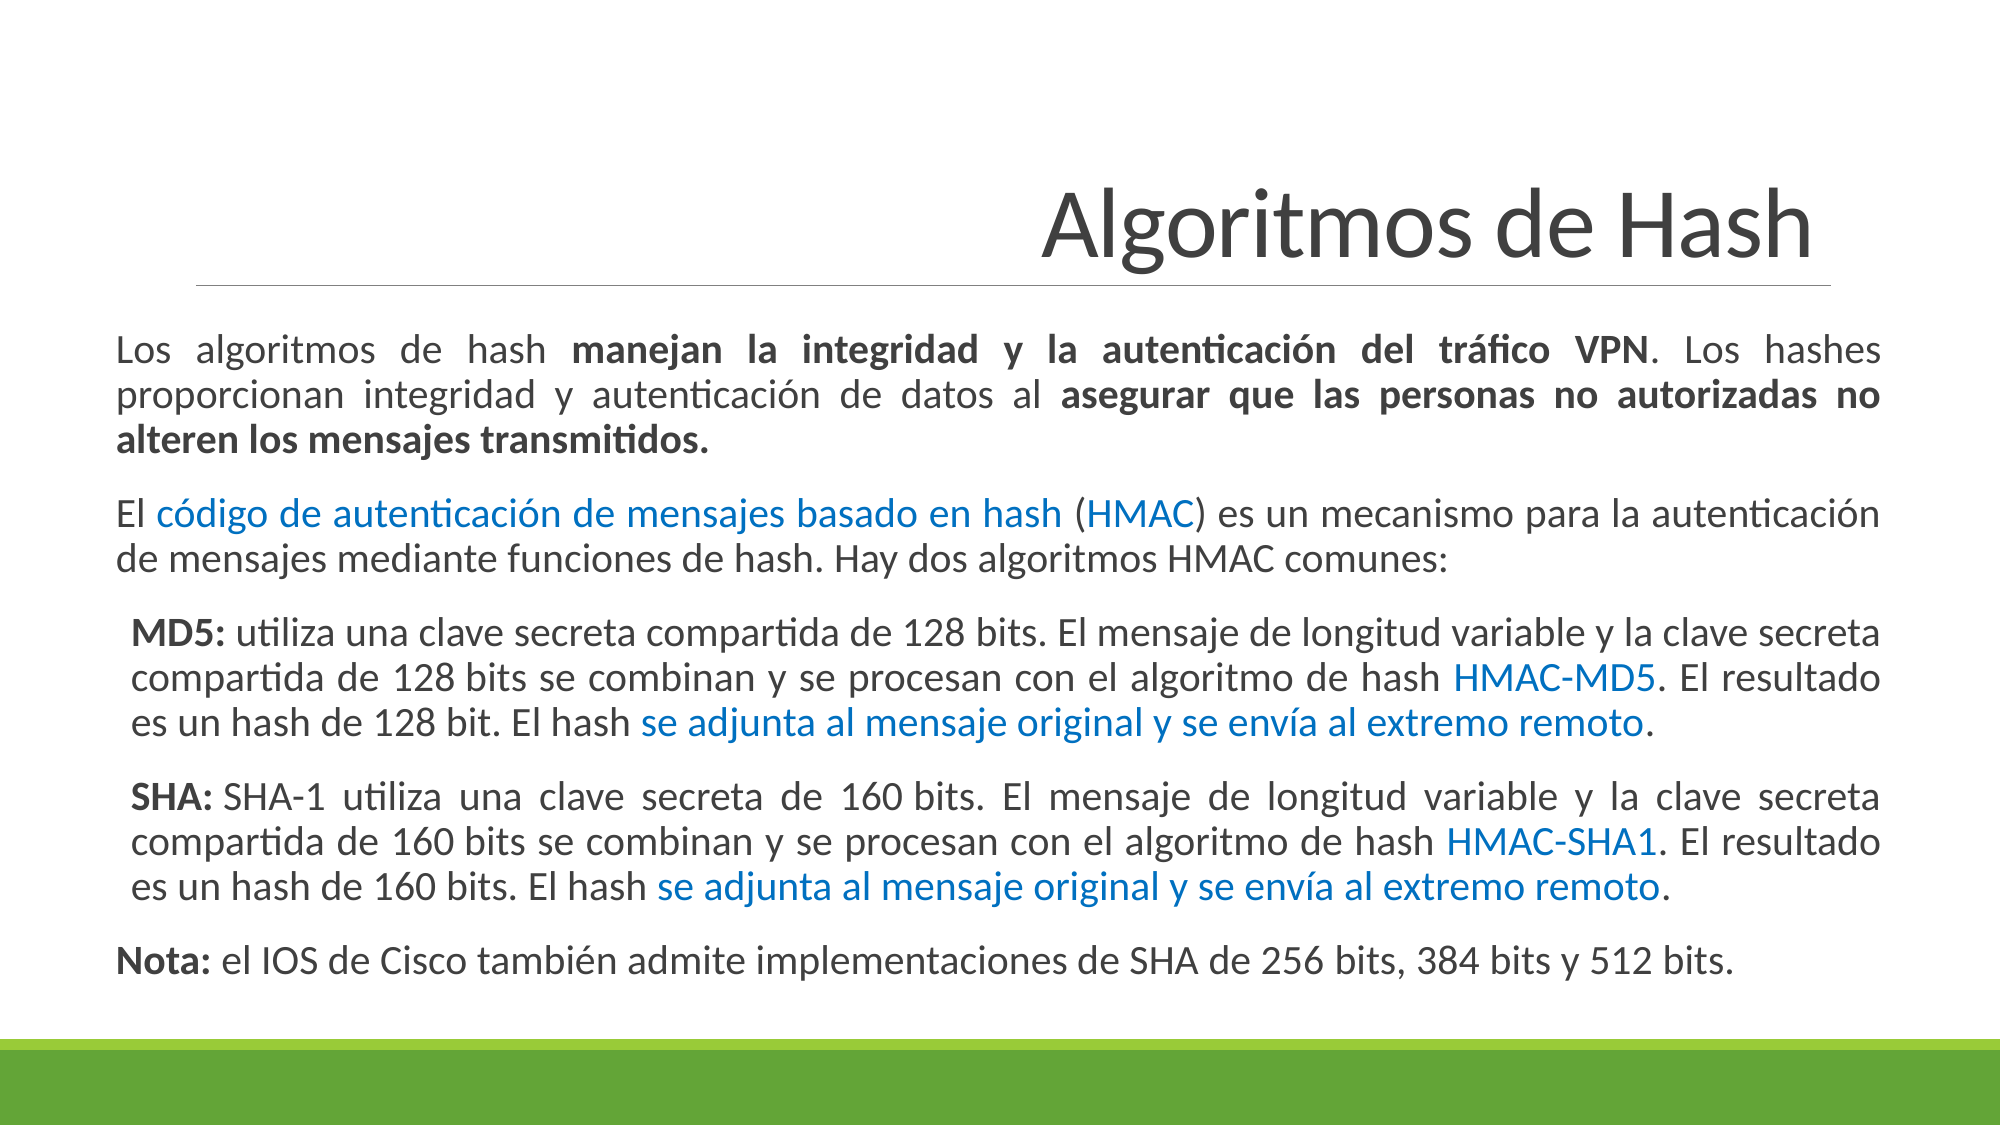

# Algoritmos de Hash
Los algoritmos de hash manejan la integridad y la autenticación del tráfico VPN. Los hashes proporcionan integridad y autenticación de datos al asegurar que las personas no autorizadas no alteren los mensajes transmitidos.
El código de autenticación de mensajes basado en hash (HMAC) es un mecanismo para la autenticación de mensajes mediante funciones de hash. Hay dos algoritmos HMAC comunes:
MD5: utiliza una clave secreta compartida de 128 bits. El mensaje de longitud variable y la clave secreta compartida de 128 bits se combinan y se procesan con el algoritmo de hash HMAC-MD5. El resultado es un hash de 128 bit. El hash se adjunta al mensaje original y se envía al extremo remoto.
SHA: SHA-1 utiliza una clave secreta de 160 bits. El mensaje de longitud variable y la clave secreta compartida de 160 bits se combinan y se procesan con el algoritmo de hash HMAC-SHA1. El resultado es un hash de 160 bits. El hash se adjunta al mensaje original y se envía al extremo remoto.
Nota: el IOS de Cisco también admite implementaciones de SHA de 256 bits, 384 bits y 512 bits.